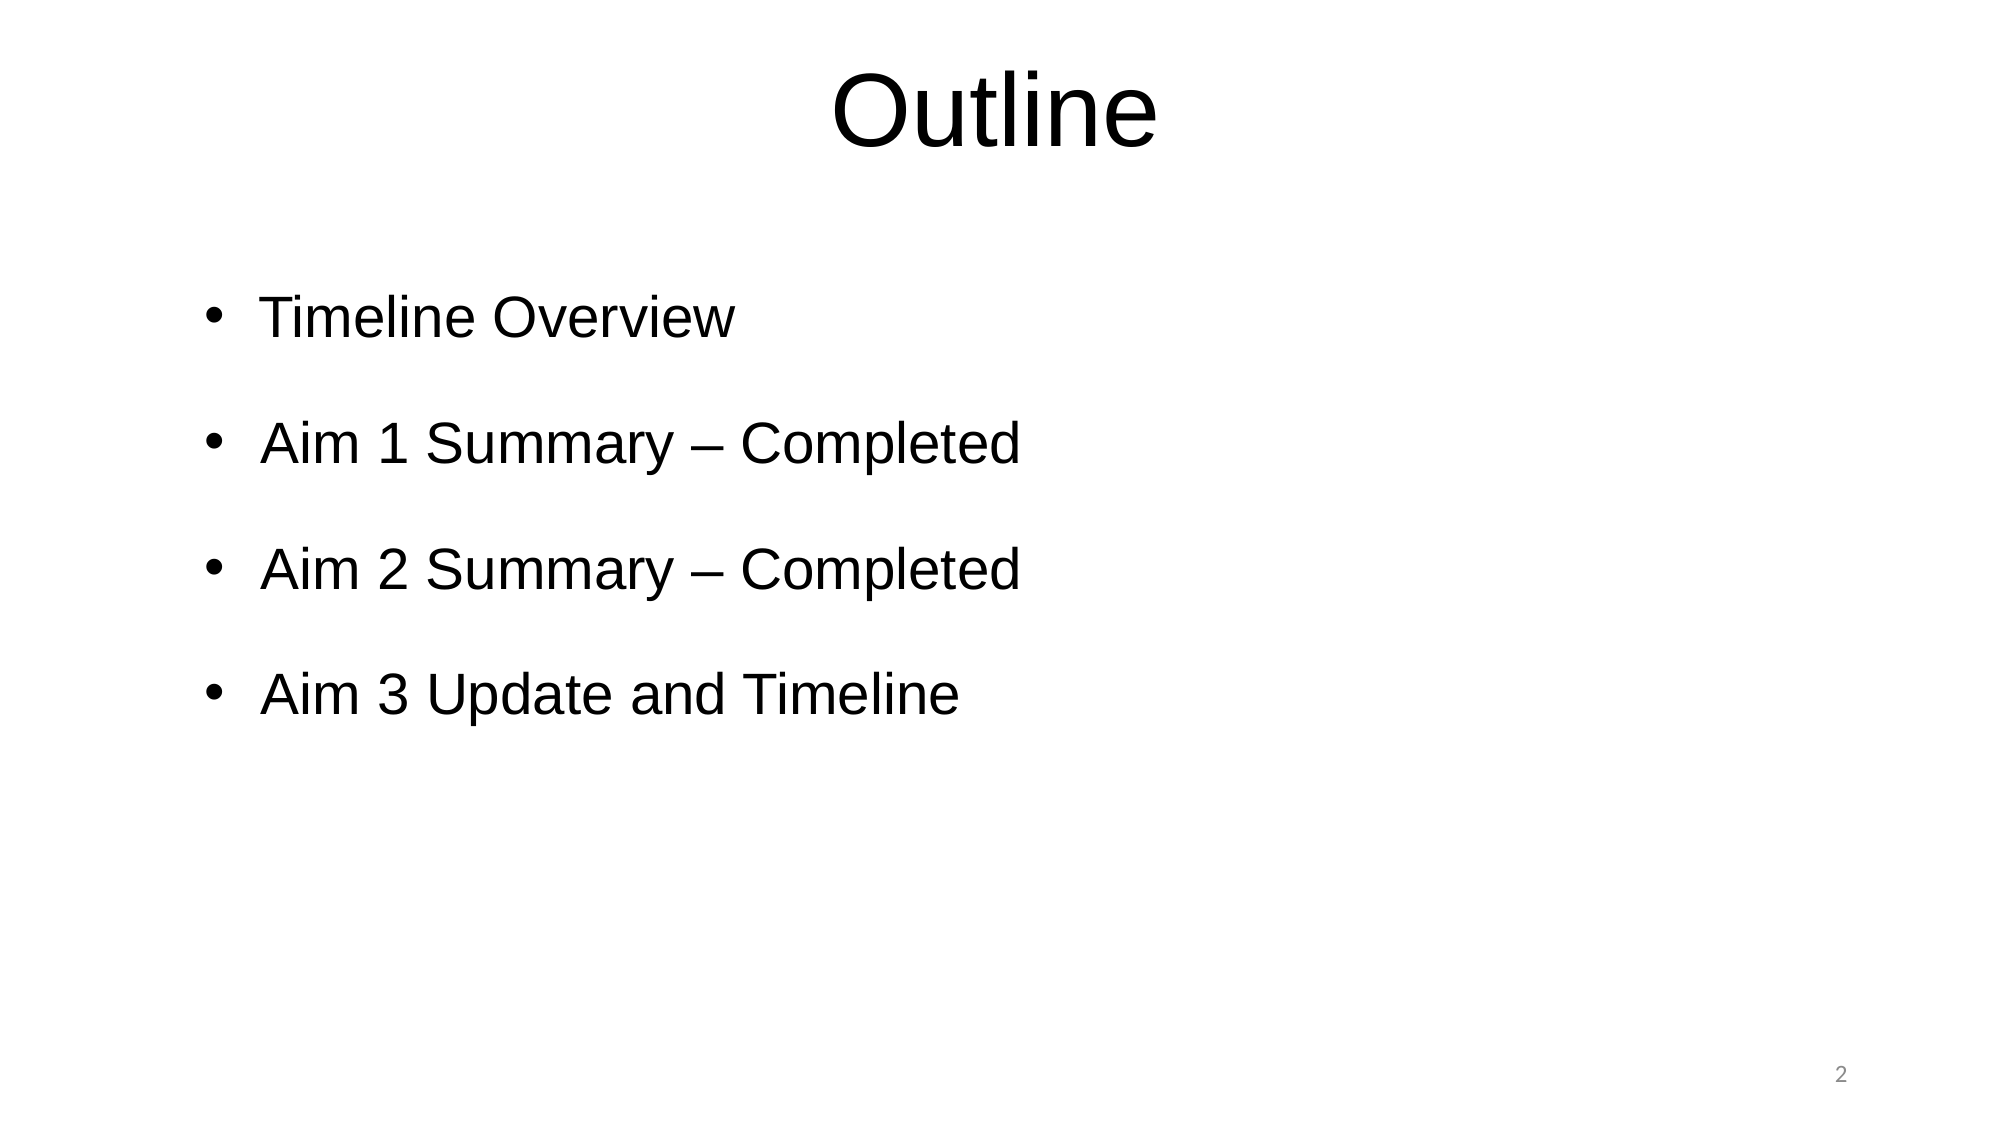

Outline
 Timeline Overview
Aim 1 Summary – Completed
Aim 2 Summary – Completed
Aim 3 Update and Timeline
2